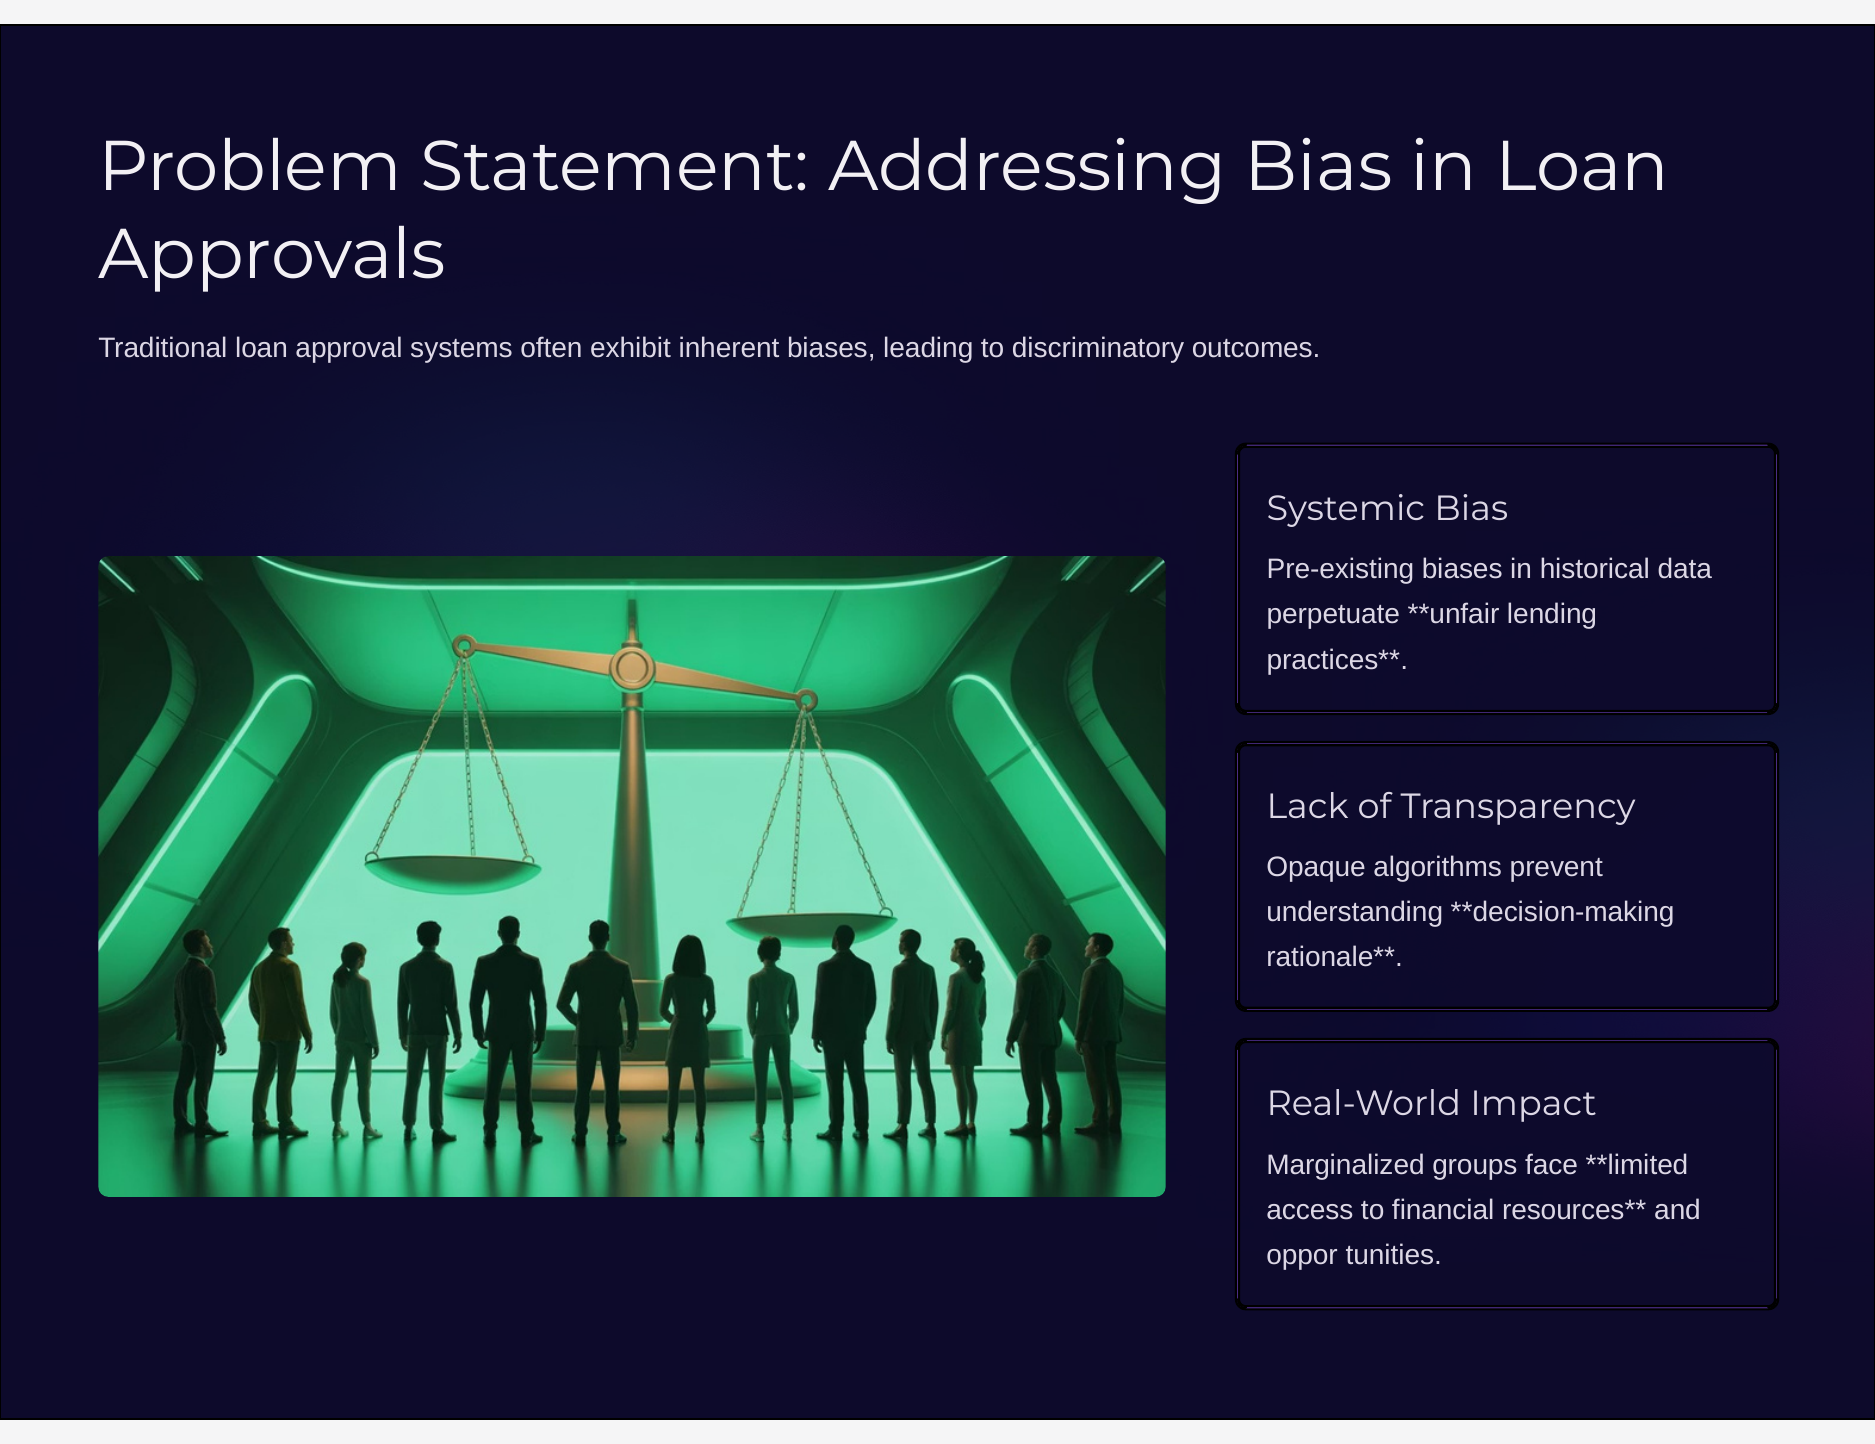

Problem Statement: Addressing Bias in Loan Approvals
Traditional loan approval systems often exhibit inherent biases, leading to discriminatory outcomes.

Systemic Bias
Pre-existing biases in historical data perpetuate **unfair lending practices**.

Lack of Transparency
Opaque algorithms prevent understanding **decision-making rationale**.

Real-World Impact
Marginalized groups face **limited access to financial resources** and oppor tunities.